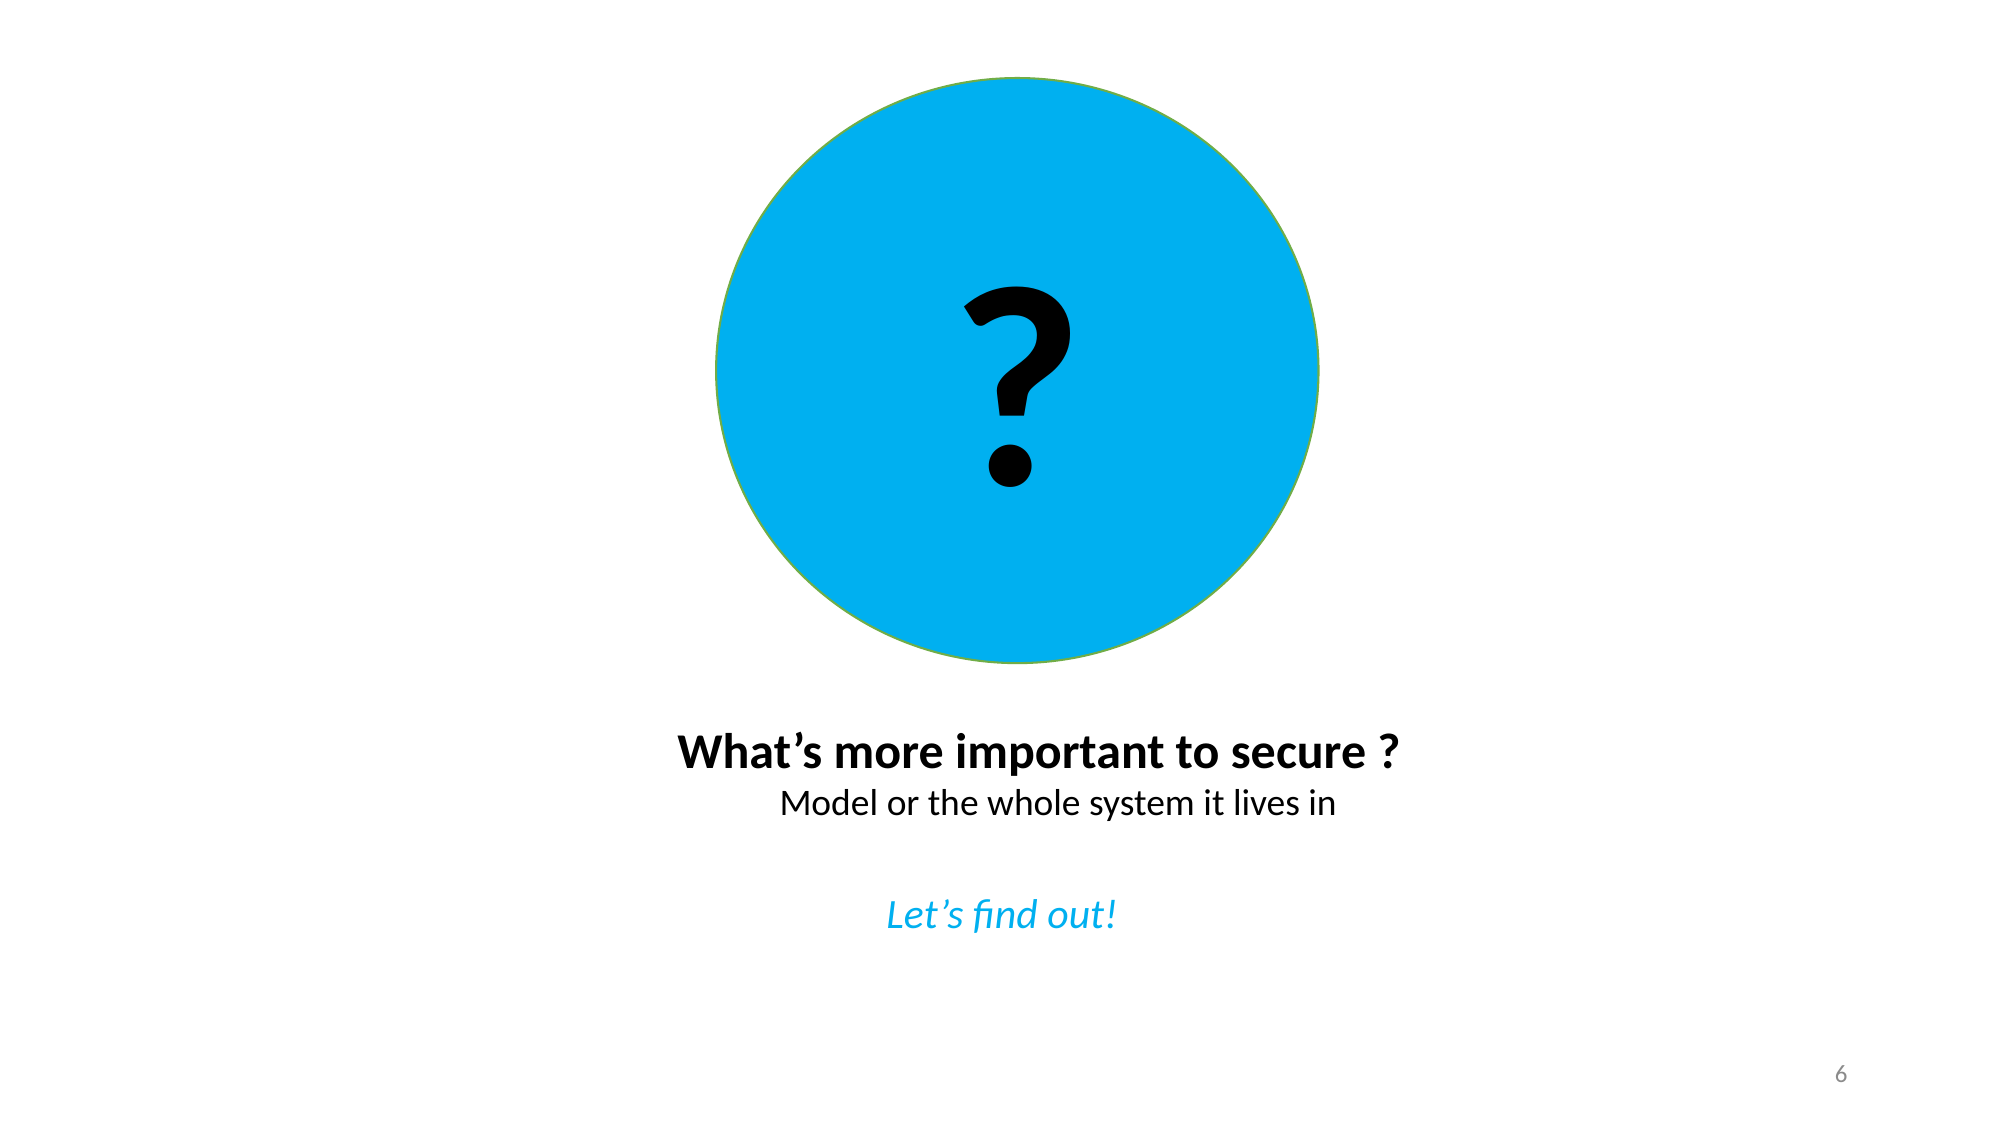

?
What’s more important to secure ?
            Model or the whole system it lives in
Let’s find out!
6